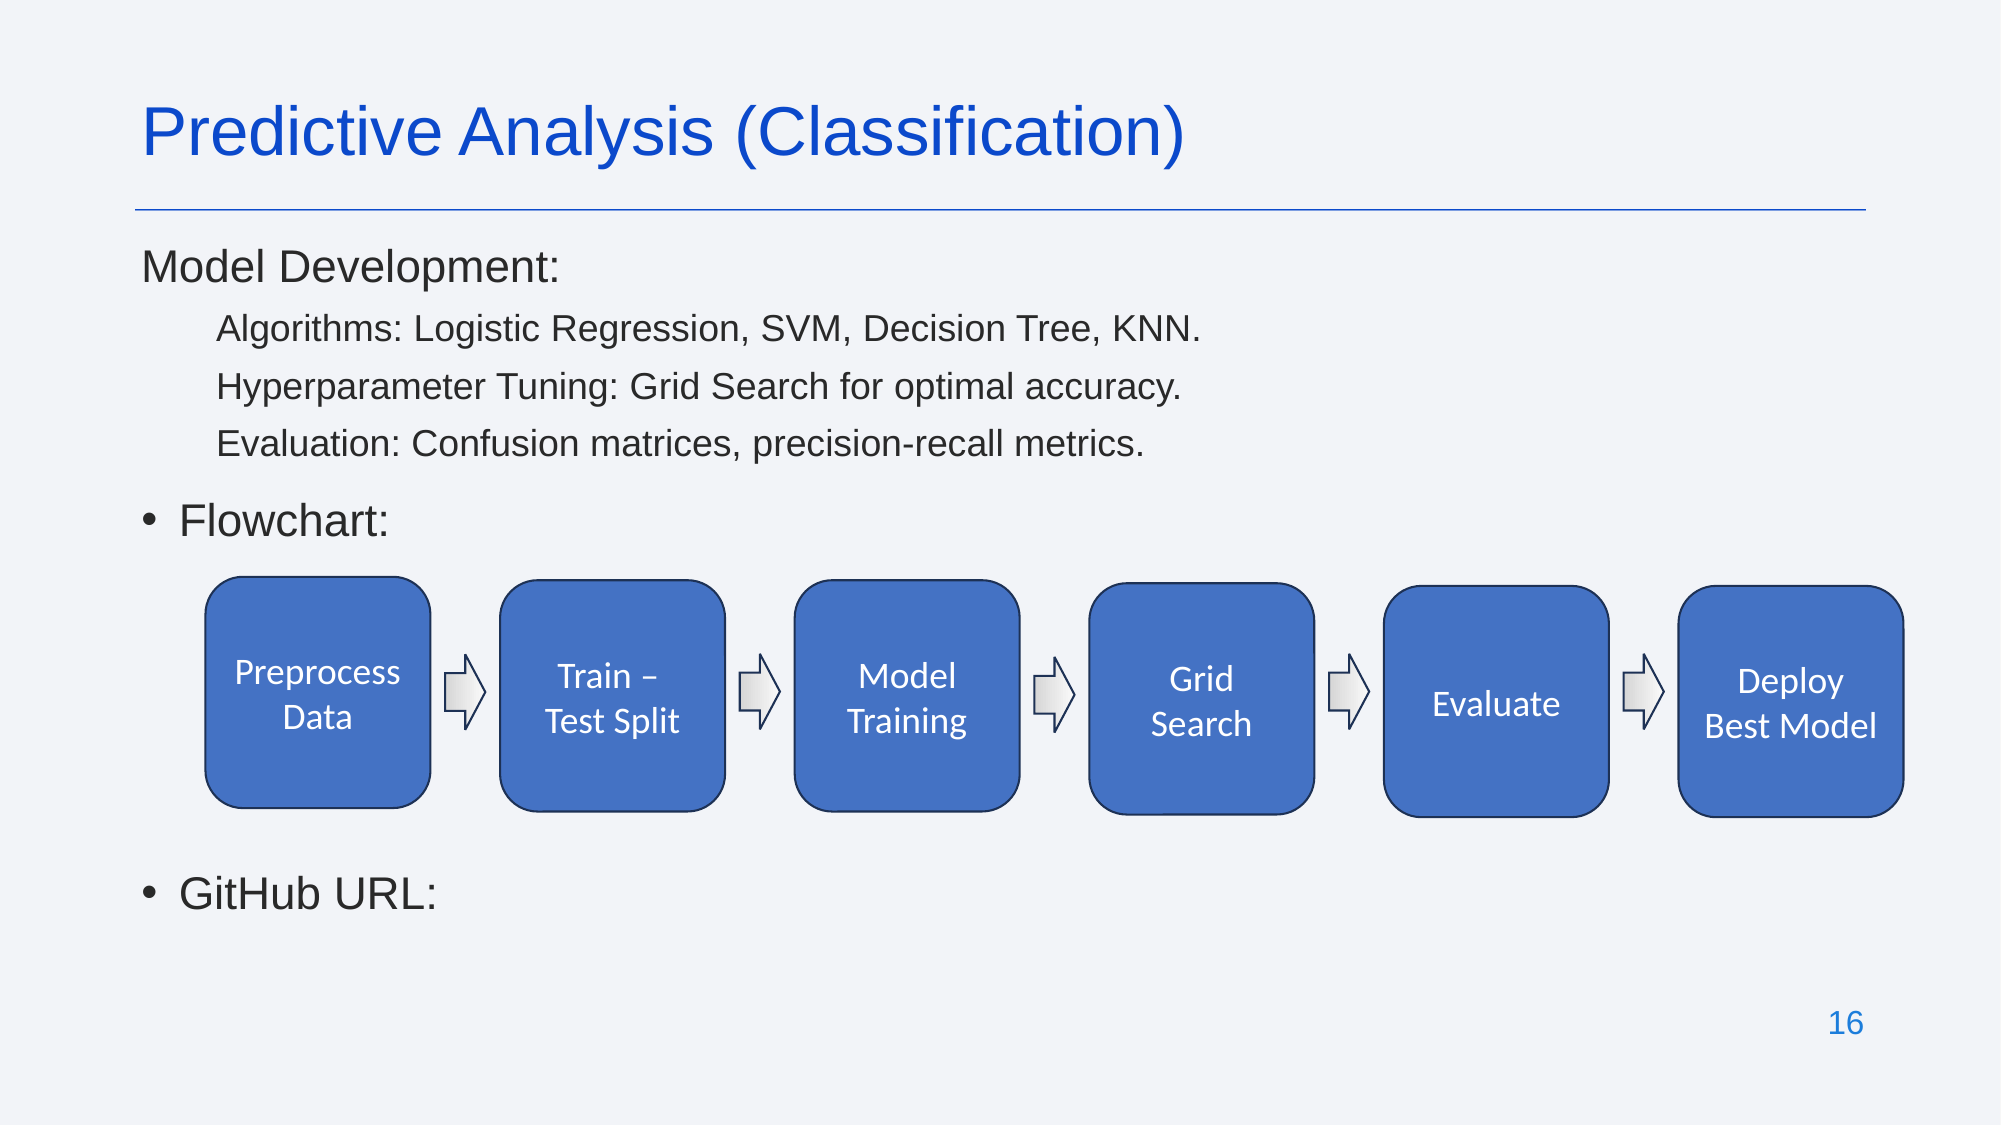

Predictive Analysis (Classification)
Model Development:
Algorithms: Logistic Regression, SVM, Decision Tree, KNN.
Hyperparameter Tuning: Grid Search for optimal accuracy.
Evaluation: Confusion matrices, precision-recall metrics.

Flowchart:

Preprocess Data
Train –
Test Split
Model Training
Grid Search
Evaluate
Deploy Best Model

GitHub URL:
16